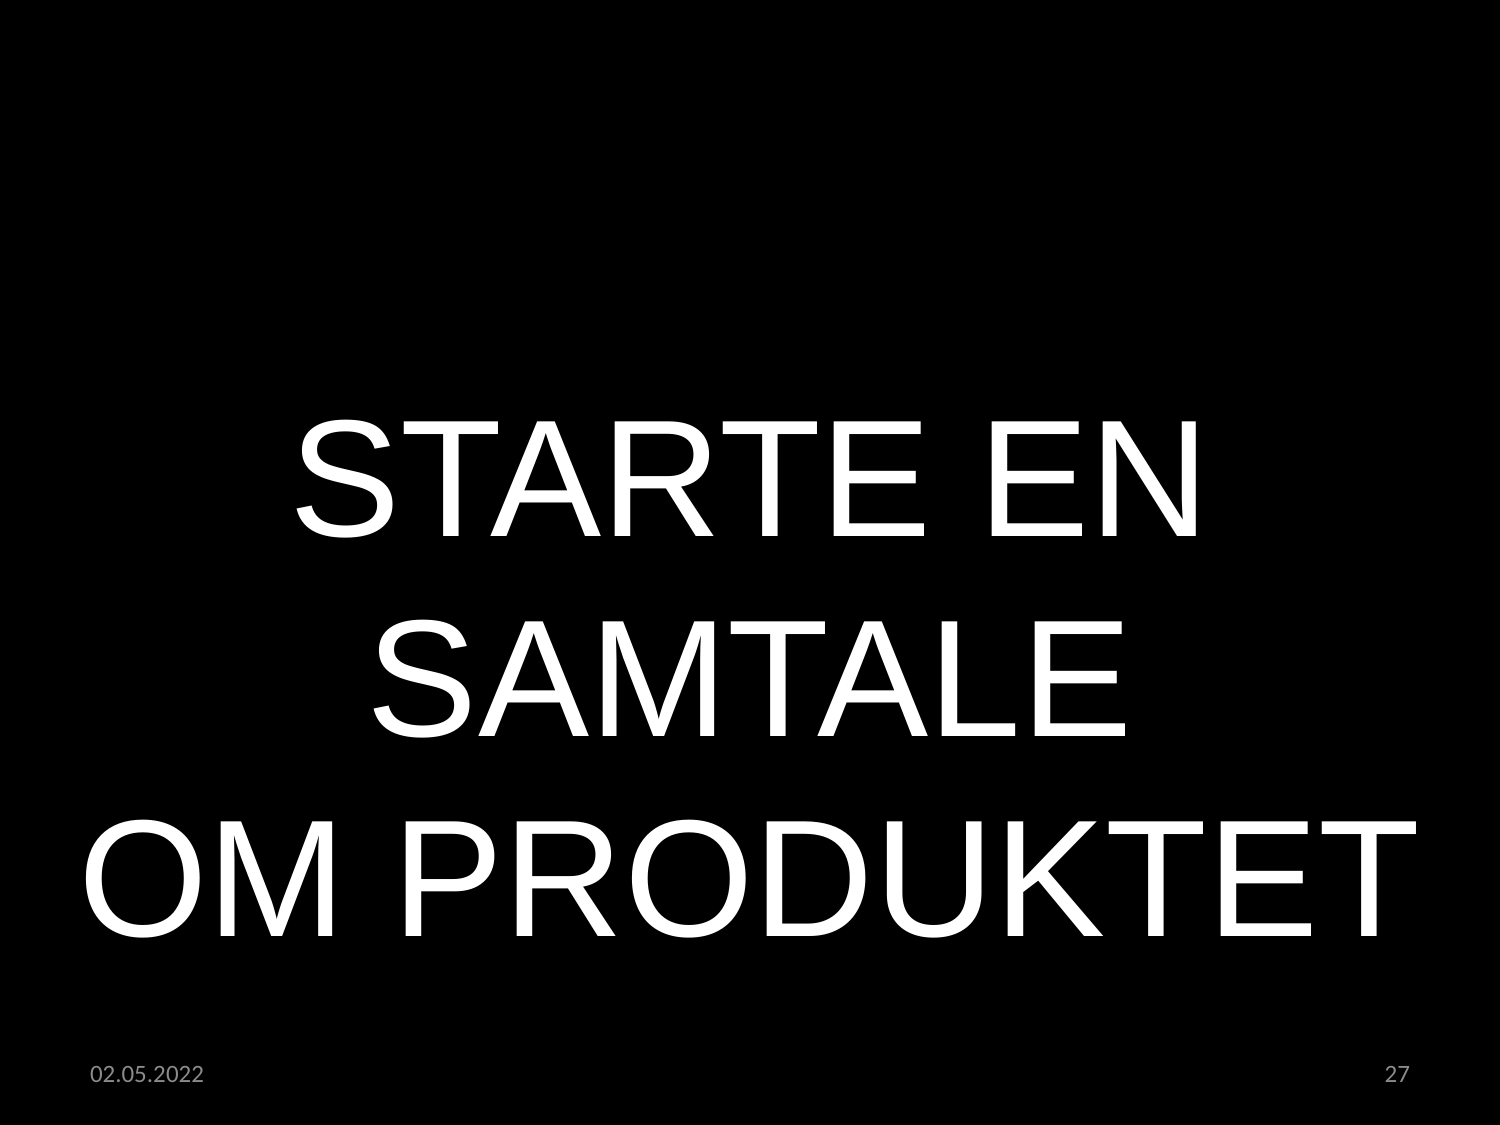

STARTE EN SAMTALE
OM PRODUKTET
02.05.2022
27